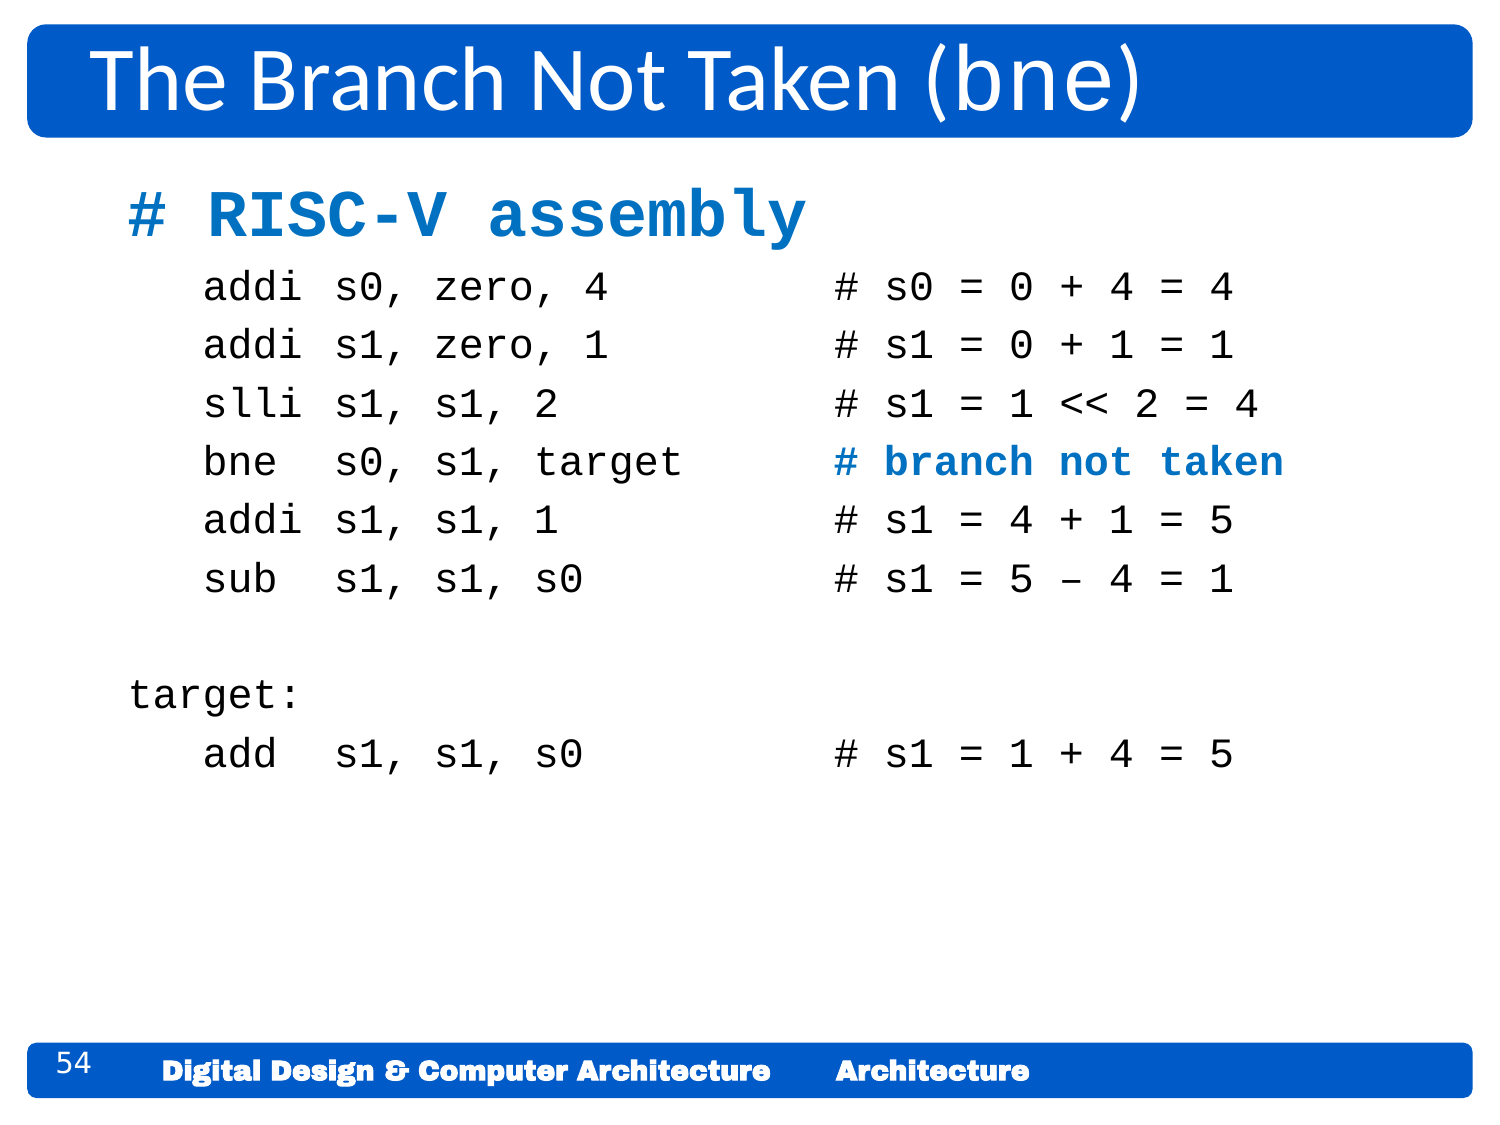

The Branch Not Taken (bne)
# RISC-V assembly
   addi 	s0, zero, 4         # s0 = 0 + 4 = 4
   addi 	s1, zero, 1         # s1 = 0 + 1 = 1
   slli 	s1, s1, 2           # s1 = 1 << 2 = 4
   bne  	s0, s1, target	  # branch not taken
   addi 	s1, s1, 1      	  # s1 = 4 + 1 = 5
   sub  	s1, s1, s0  	  # s1 = 5 – 4 = 1

target:
   add  	s1, s1, s0  	  # s1 = 1 + 4 = 5

54